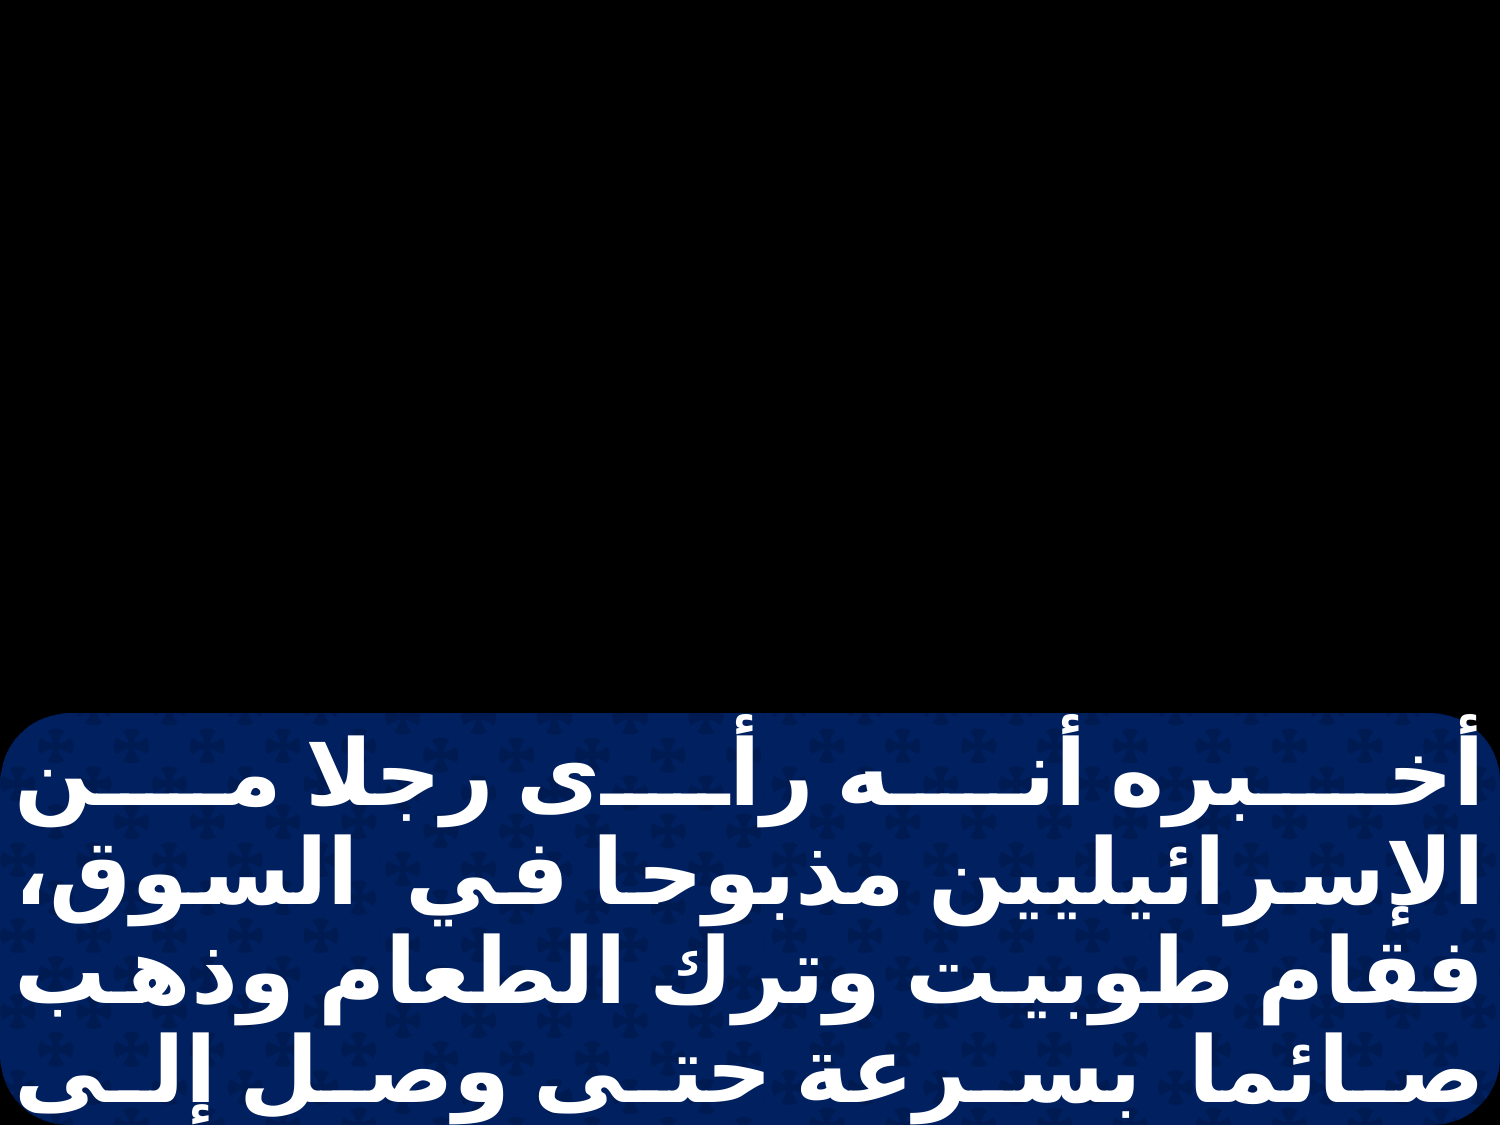

أخبره أنه رأى رجلا من الإسرائيليين مذبوحا في  السوق، فقام طوبيت وترك الطعام وذهب صائما  بسرعة حتى وصل إلى الجثة. فحملها إلى بيته سرا  ليدفنها خفية بعد غروب الشمس وبعد أن خبأ